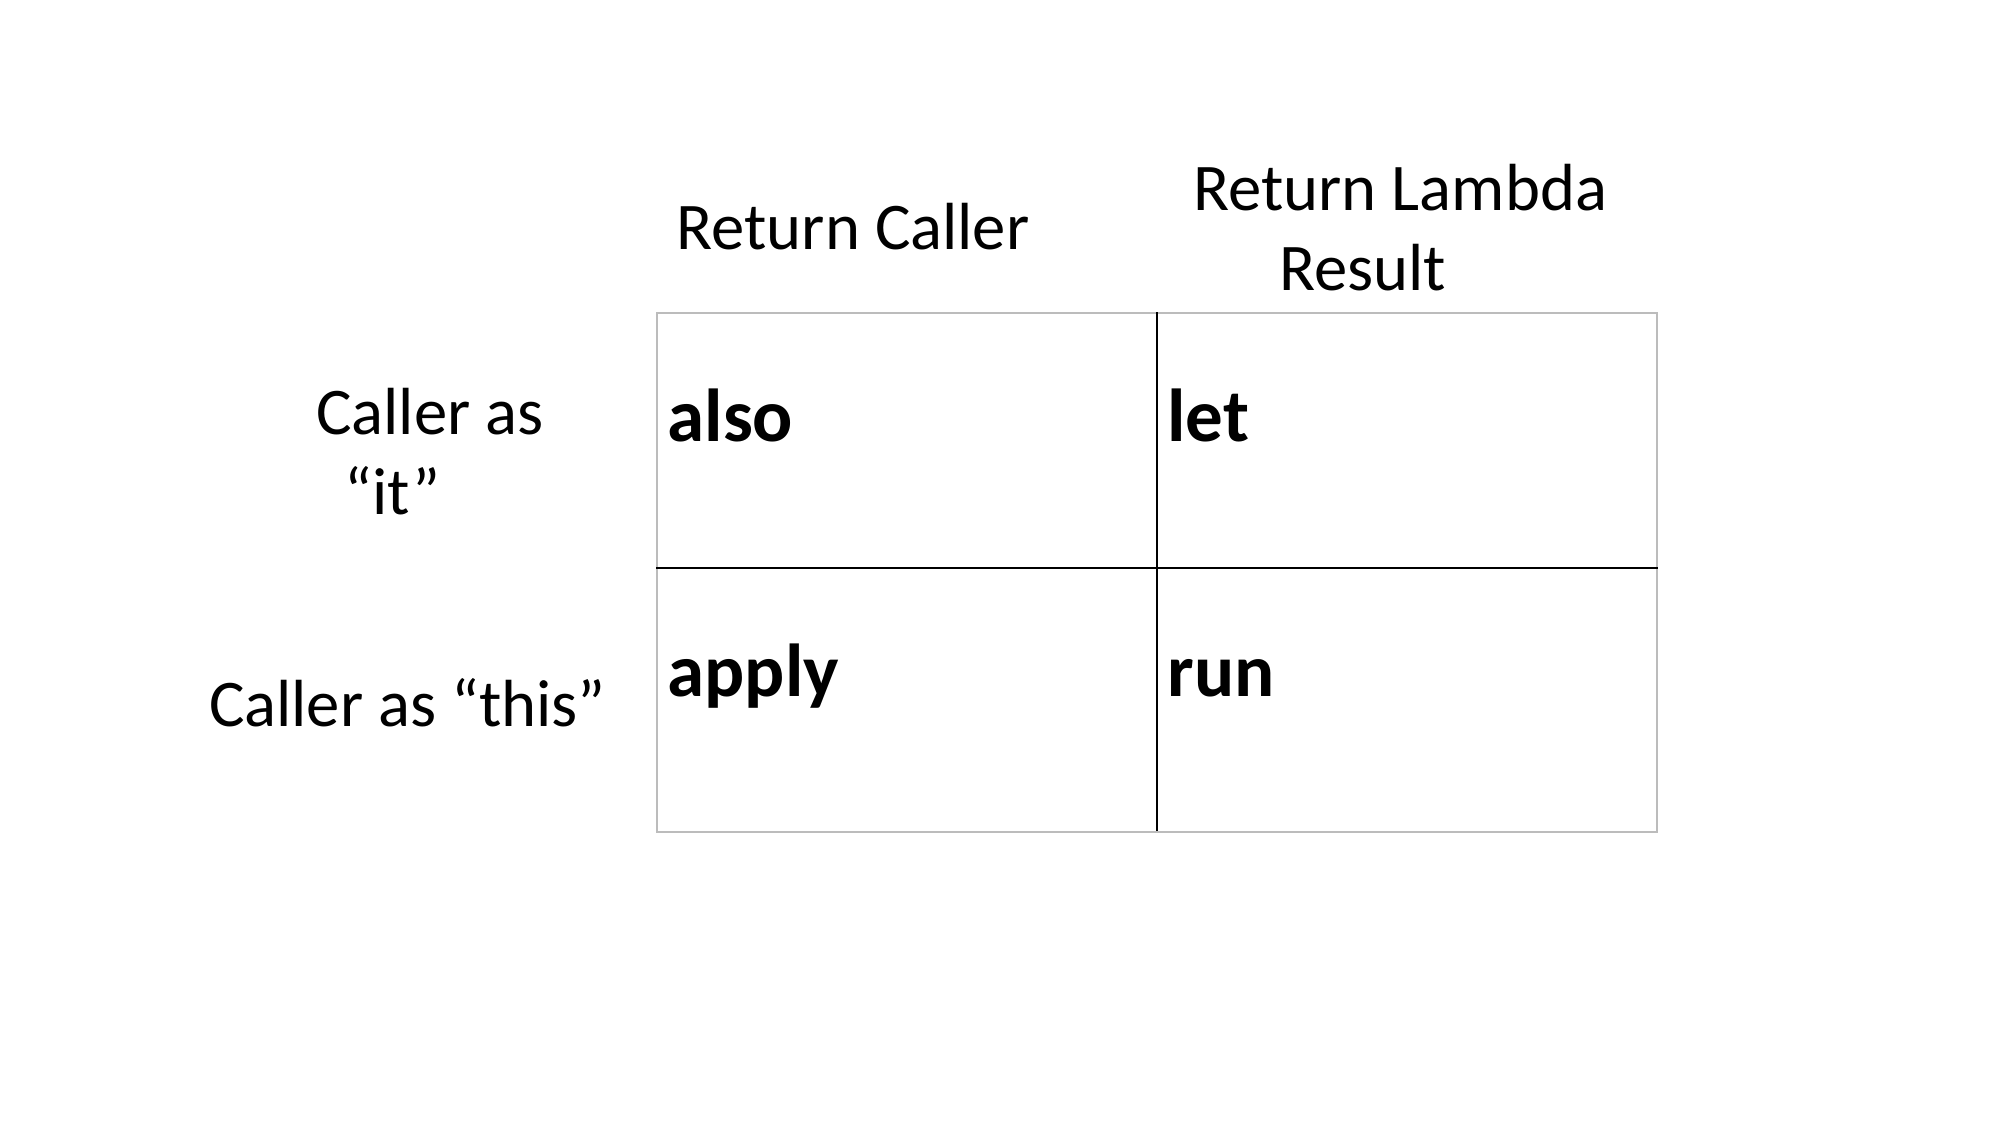

Return Lambda Result
Return Caller
| also | let |
| --- | --- |
| apply | run |
Caller as “it”
Caller as “this”